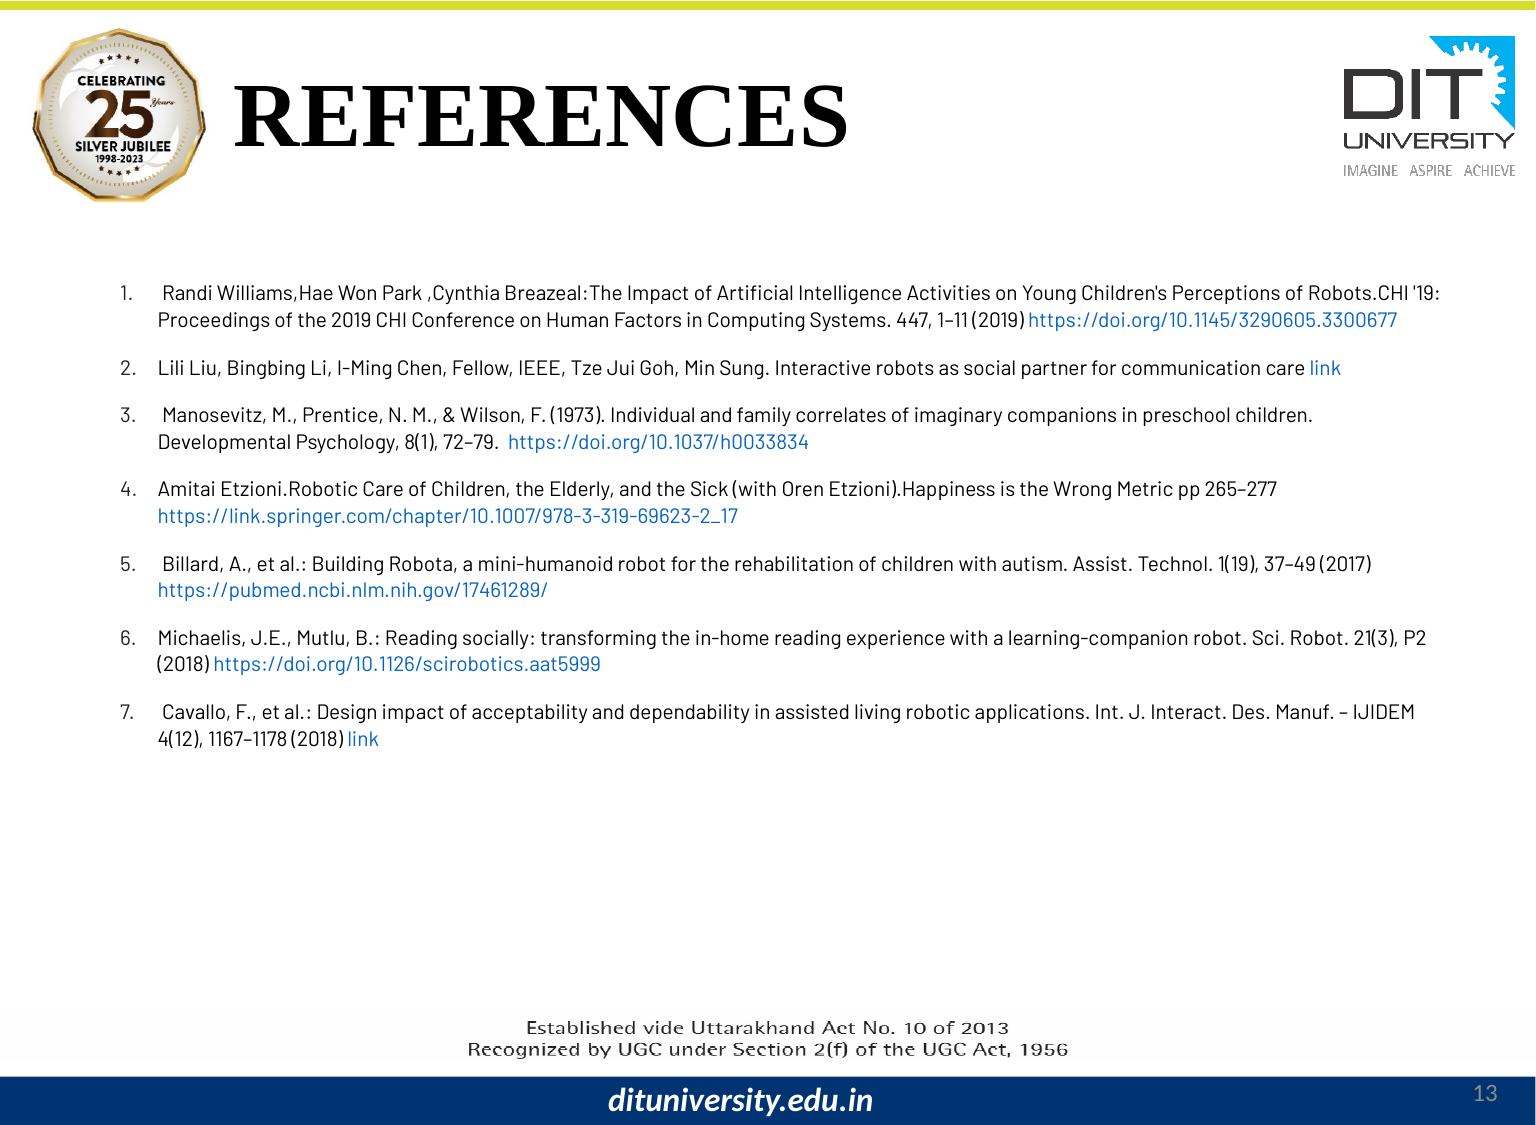

# REFERENCES

 Randi Williams,Hae Won Park ,Cynthia Breazeal:The Impact of Artificial Intelligence Activities on Young Children's Perceptions of Robots.CHI '19: Proceedings of the 2019 CHI Conference on Human Factors in Computing Systems. 447, 1–11 (2019) https://doi.org/10.1145/3290605.3300677
Lili Liu, Bingbing Li, I-Ming Chen, Fellow, IEEE, Tze Jui Goh, Min Sung. Interactive robots as social partner for communication care link
 Manosevitz, M., Prentice, N. M., & Wilson, F. (1973). Individual and family correlates of imaginary companions in preschool children. Developmental Psychology, 8(1), 72–79.  https://doi.org/10.1037/h0033834
Amitai Etzioni.Robotic Care of Children, the Elderly, and the Sick (with Oren Etzioni).Happiness is the Wrong Metric pp 265–277 https://link.springer.com/chapter/10.1007/978-3-319-69623-2_17
 Billard, A., et al.: Building Robota, a mini-humanoid robot for the rehabilitation of children with autism. Assist. Technol. 1(19), 37–49 (2017) https://pubmed.ncbi.nlm.nih.gov/17461289/
Michaelis, J.E., Mutlu, B.: Reading socially: transforming the in-home reading experience with a learning-companion robot. Sci. Robot. 21(3), P2 (2018) https://doi.org/10.1126/scirobotics.aat5999
 Cavallo, F., et al.: Design impact of acceptability and dependability in assisted living robotic applications. Int. J. Interact. Des. Manuf. – IJIDEM 4(12), 1167–1178 (2018) link

13